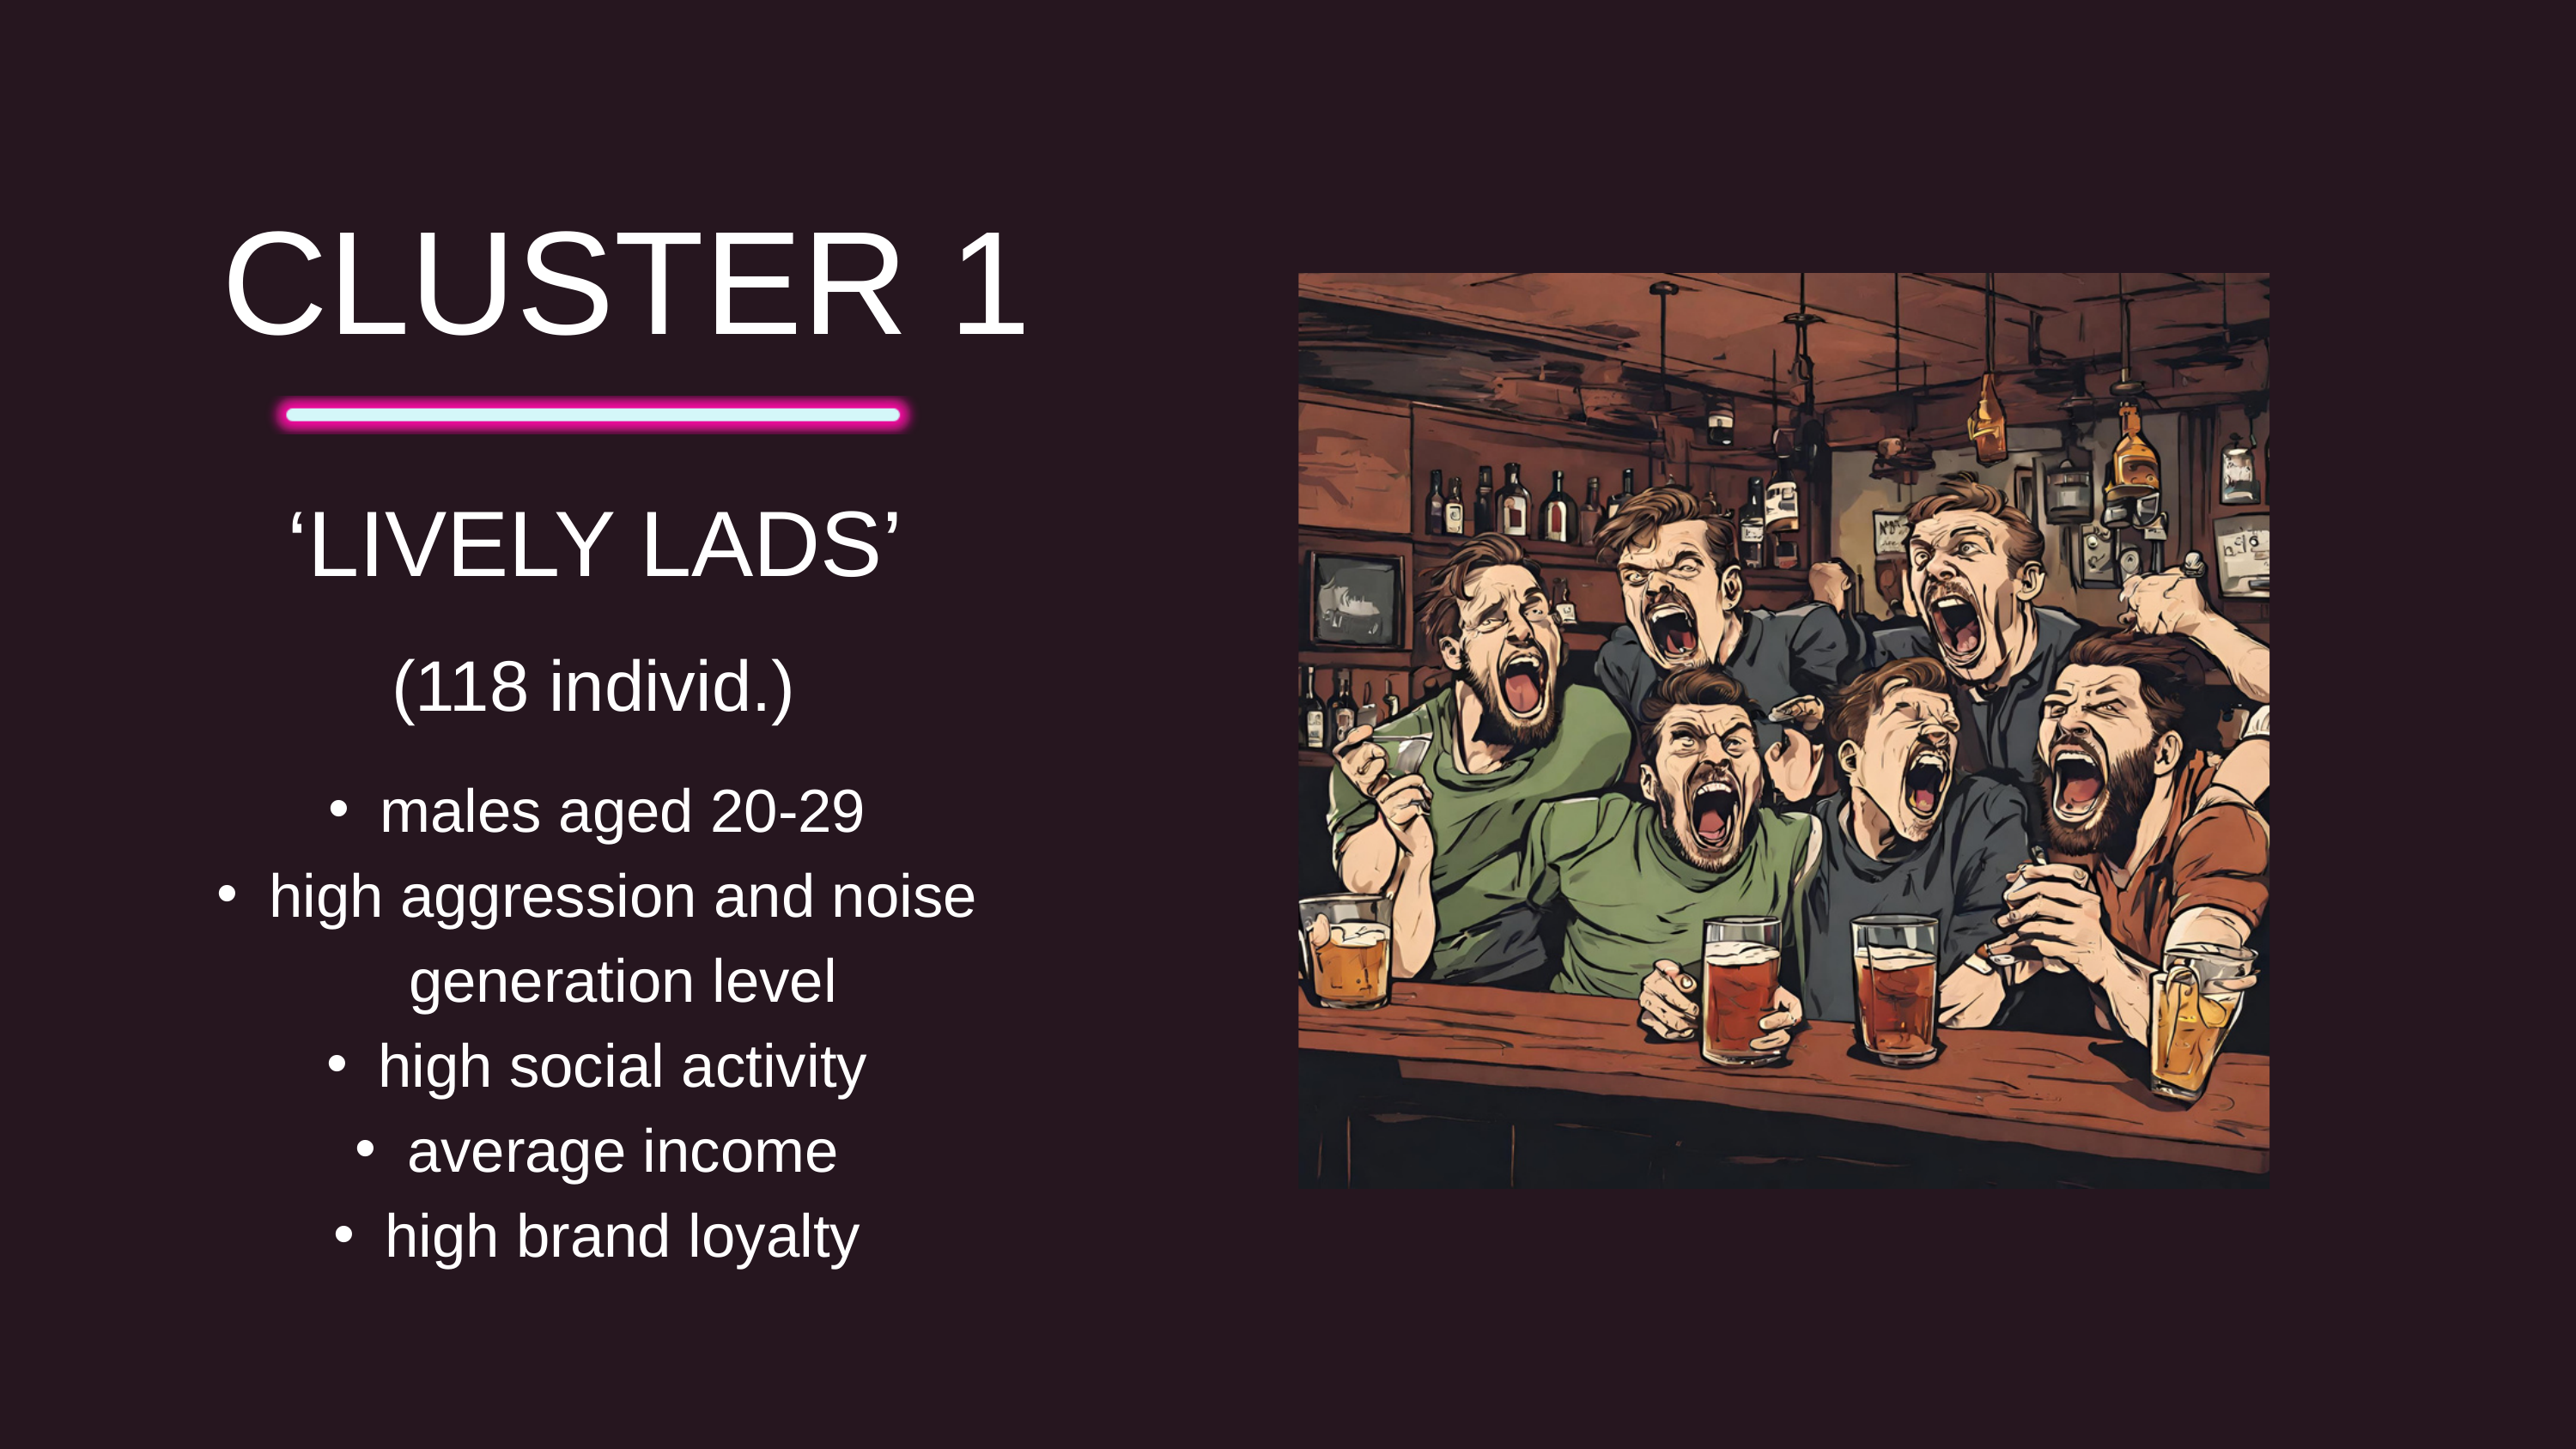

CLUSTER 1

‘LIVELY LADS’ (118 individ.)
males aged 20-29
high aggression and noise generation level
high social activity
average income
high brand loyalty